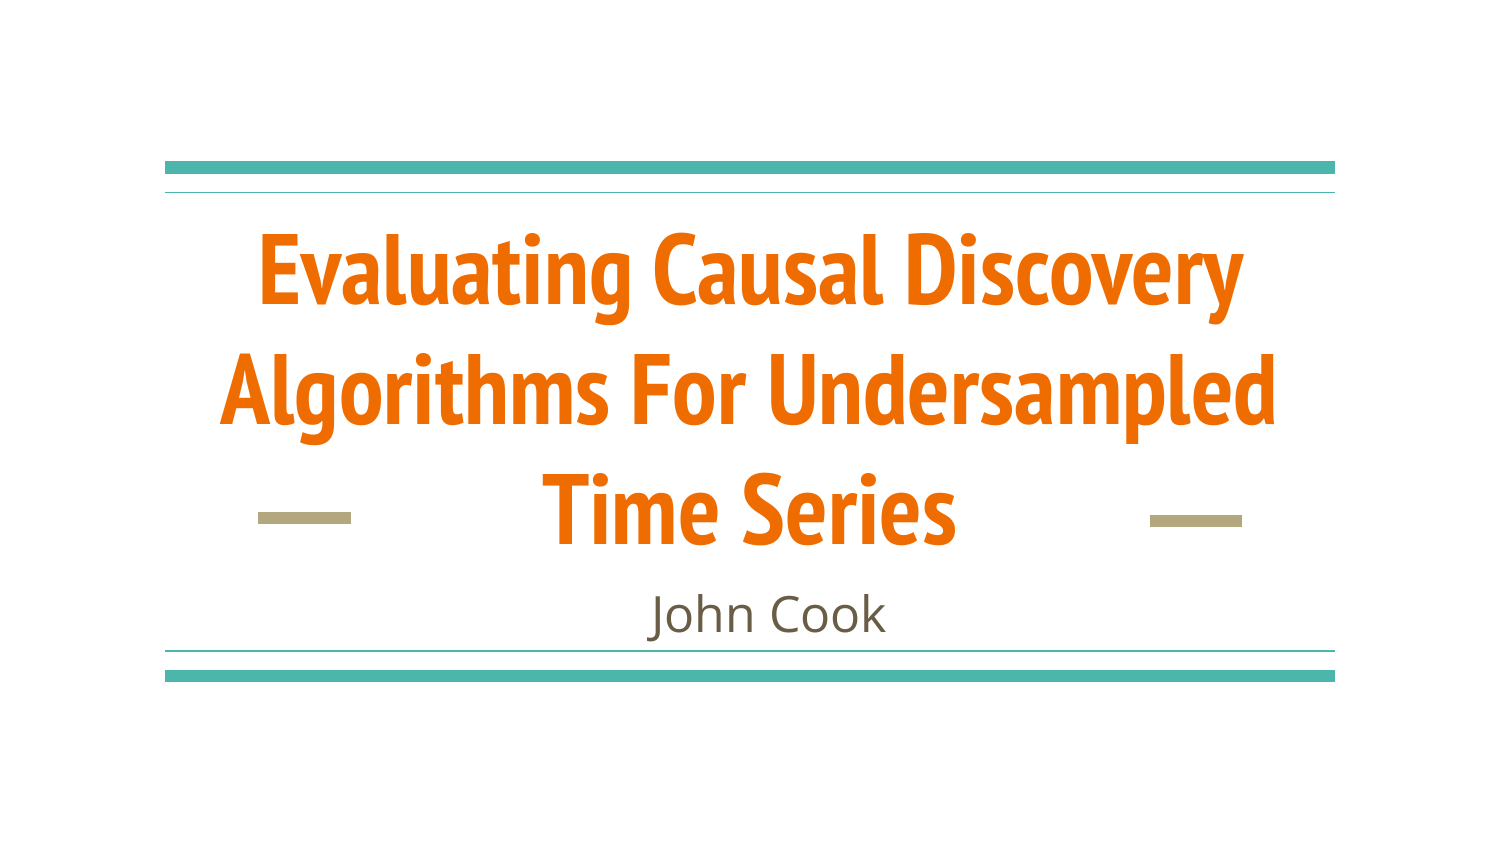

# Evaluating Causal Discovery Algorithms For Undersampled Time Series
John Cook